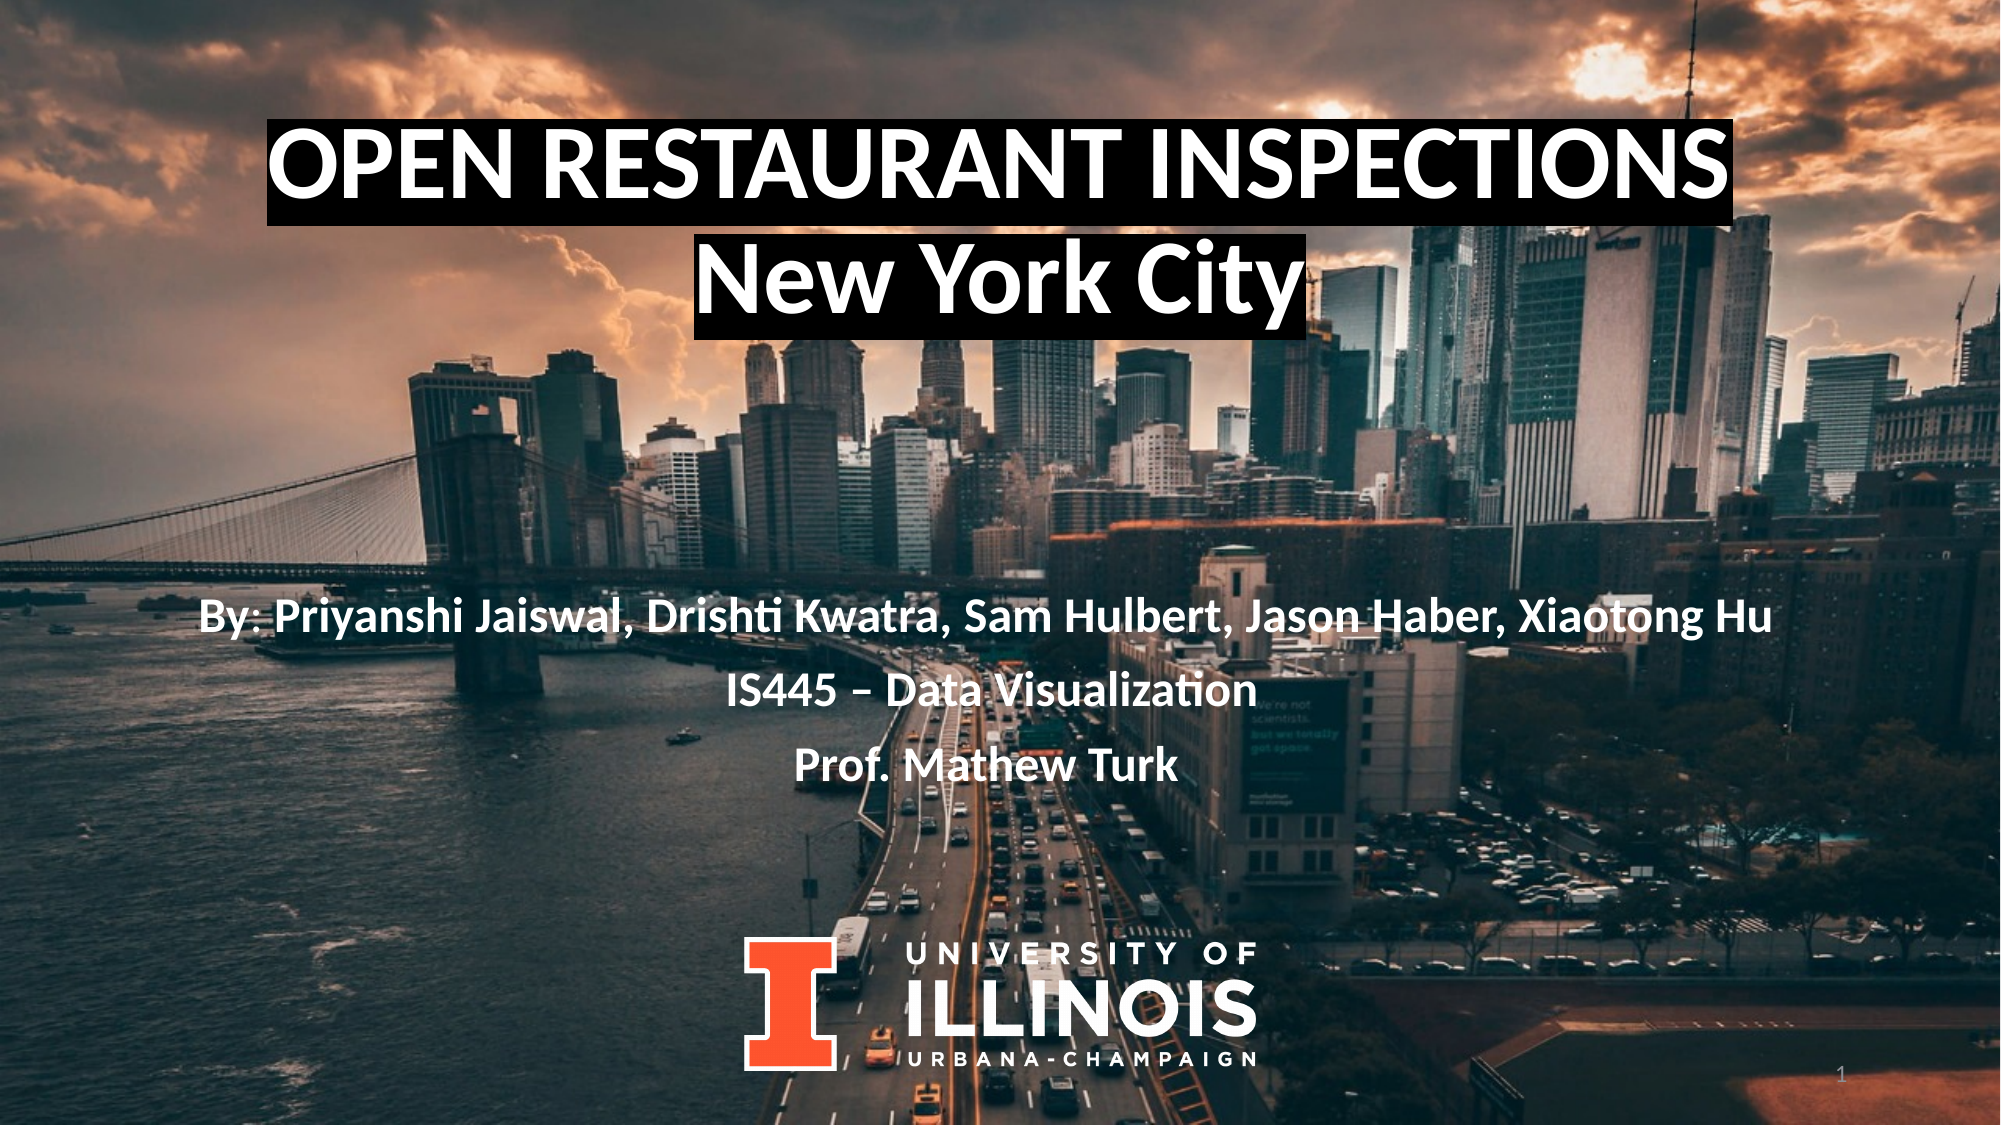

# OPEN RESTAURANT INSPECTIONS New York City
By: Priyanshi Jaiswal, Drishti Kwatra, Sam Hulbert, Jason Haber, Xiaotong Hu
 IS445 – Data Visualization
Prof. Mathew Turk

1